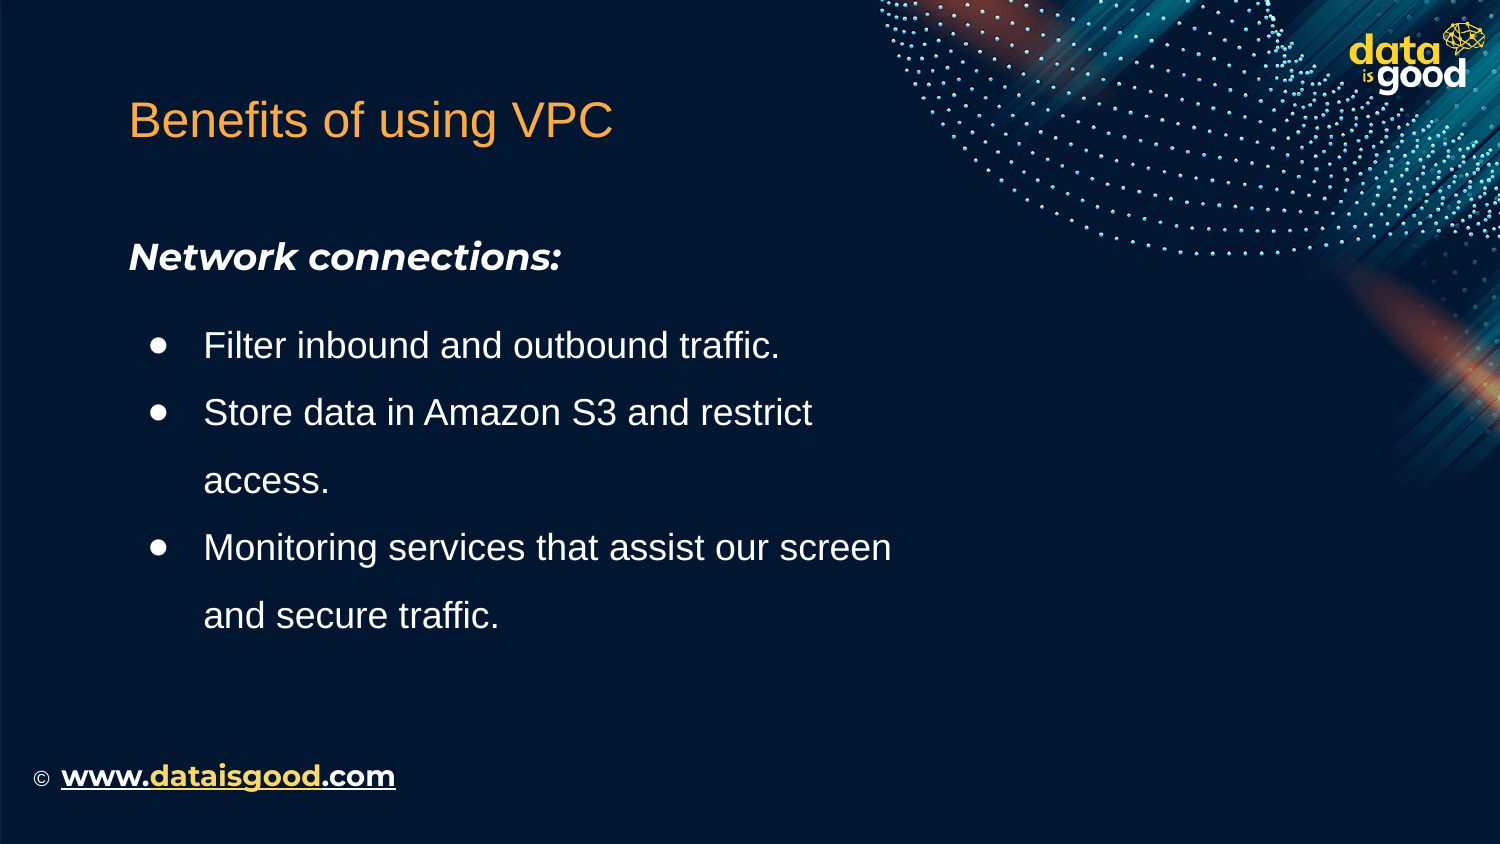

# Benefits of using VPC
Network connections:
Filter inbound and outbound traffic.
Store data in Amazon S3 and restrict access.
Monitoring services that assist our screen and secure traffic.